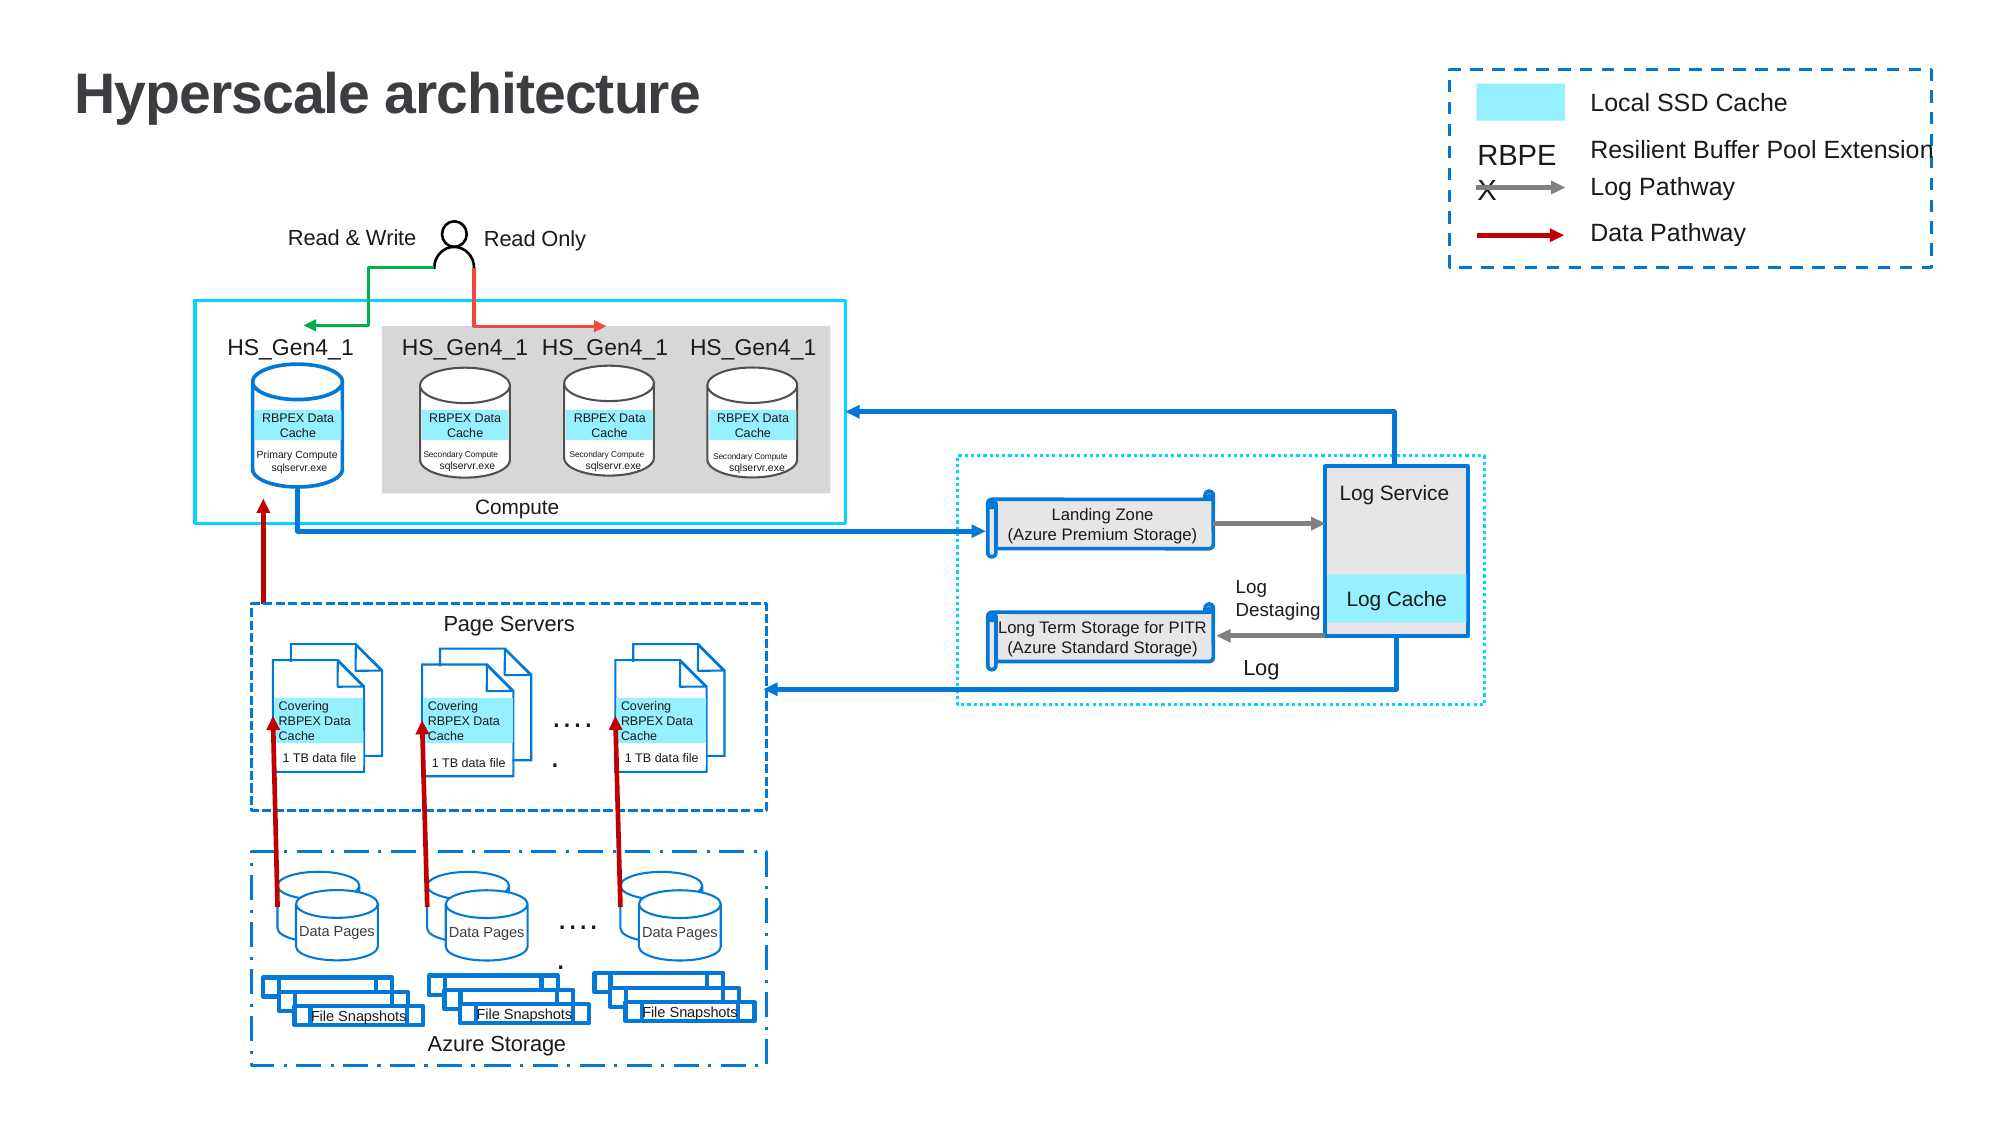

# Hyperscale architecture

Local SSD Cache
Resilient Buffer Pool Extension
RBPEX
Log Pathway
Data Pathway

Read & Write
Read Only

HS_Gen4_1

HS_Gen4_1

HS_Gen4_1

HS_Gen4_1

RBPEX Data Cache
RBPEX Data Cache
RBPEX Data Cache
RBPEX Data Cache
Primary Compute
sqlservr.exe
Secondary Compute
sqlservr.exe
Secondary Compute
sqlservr.exe
Secondary Compute
sqlservr.exe

Log Service
Landing Zone
(Azure Premium Storage)
Compute

Log Cache
Log Destaging

Long Term Storage for PITR
(Azure Standard Storage)
Page Servers

Log
…..
Covering RBPEX Data Cache
Covering RBPEX Data Cache
Covering RBPEX Data Cache
1 TB data file
1 TB data file
1 TB data file

Data Pages
Data Pages
Data Pages
…..

File Snapshots
File Snapshots
File Snapshots
Azure Storage